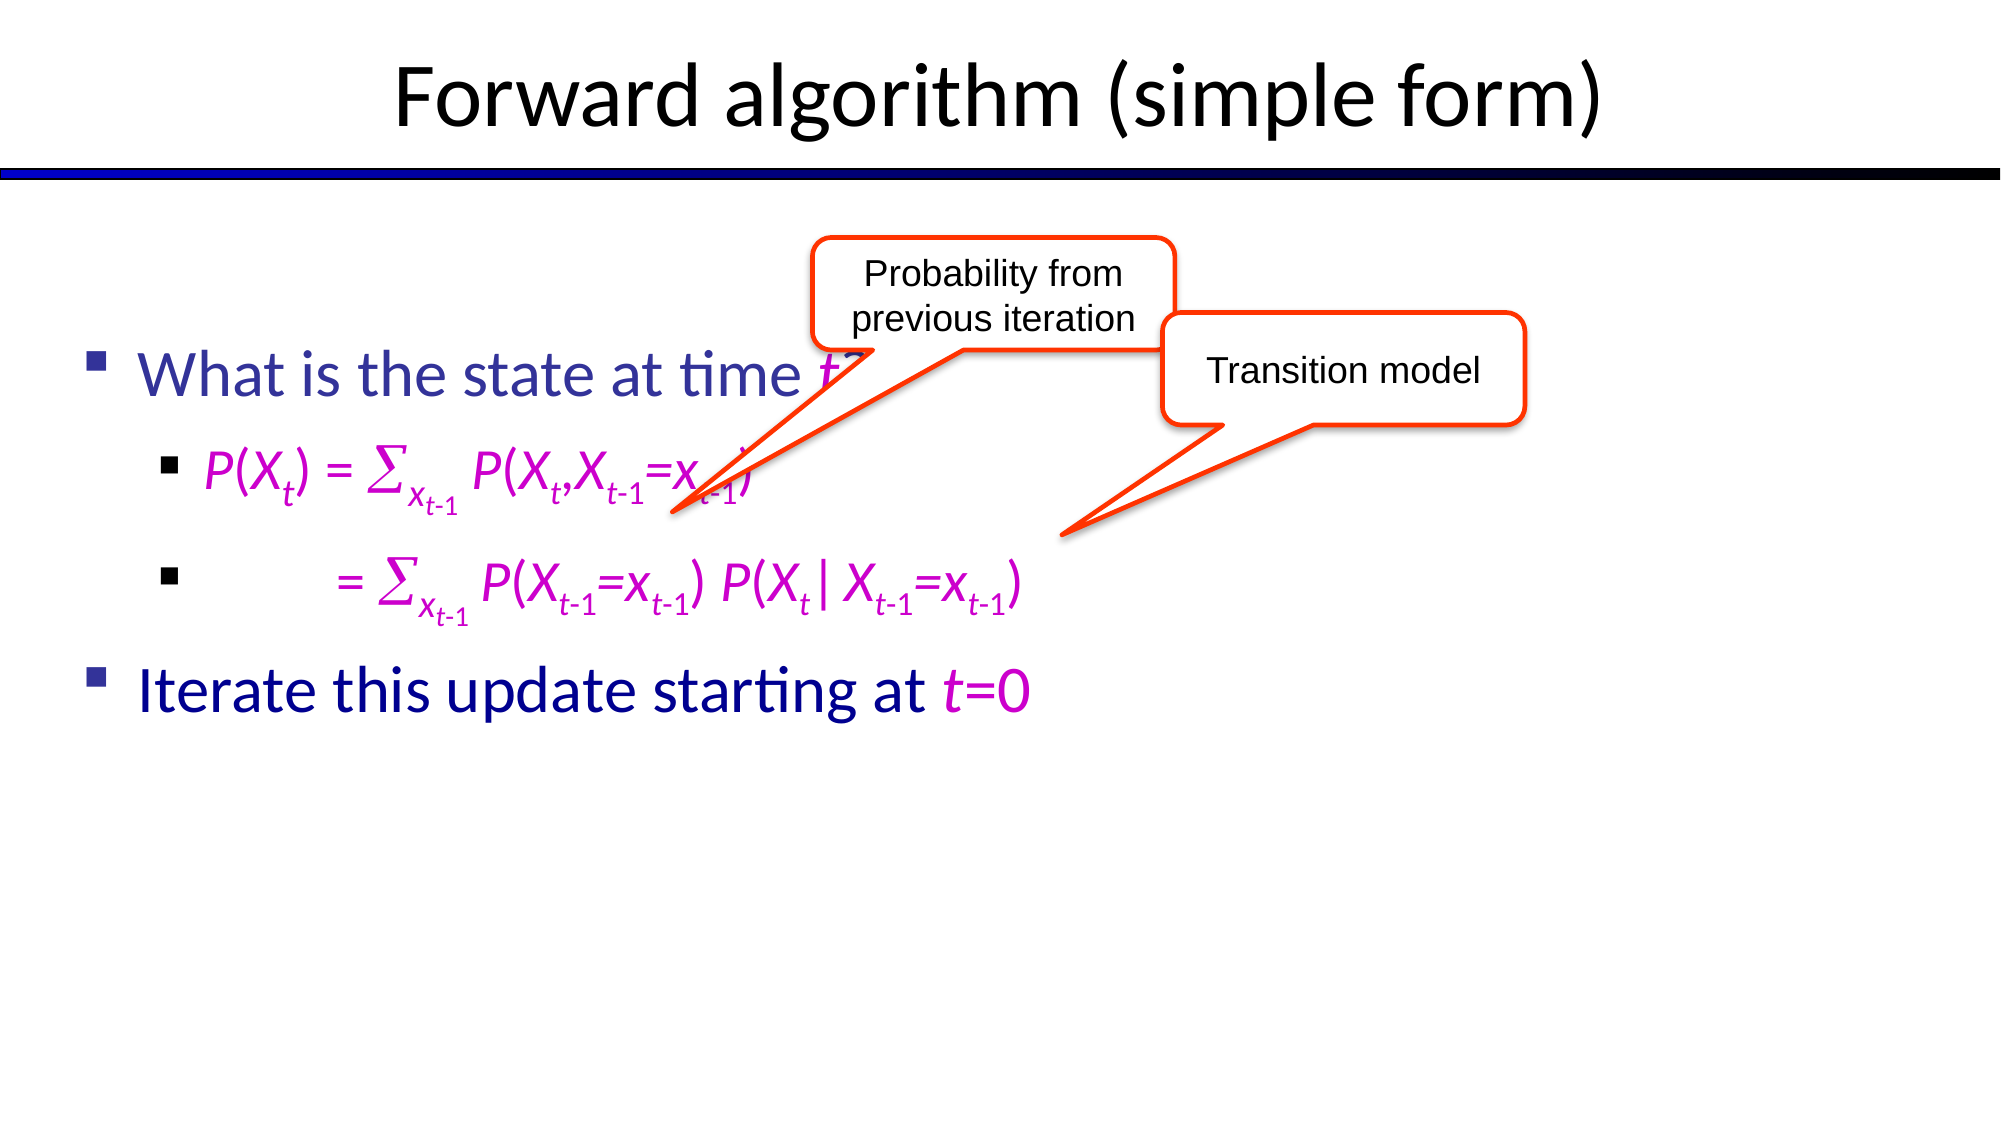

# Forward algorithm (simple form)

What is the state at time t?
P(Xt) = ∑xt-1 P(Xt,Xt-1=xt-1)
          = ∑xt-1 P(Xt-1=xt-1) P(Xt| Xt-1=xt-1)
Iterate this update starting at t=0

Probability from previous iteration
Transition model